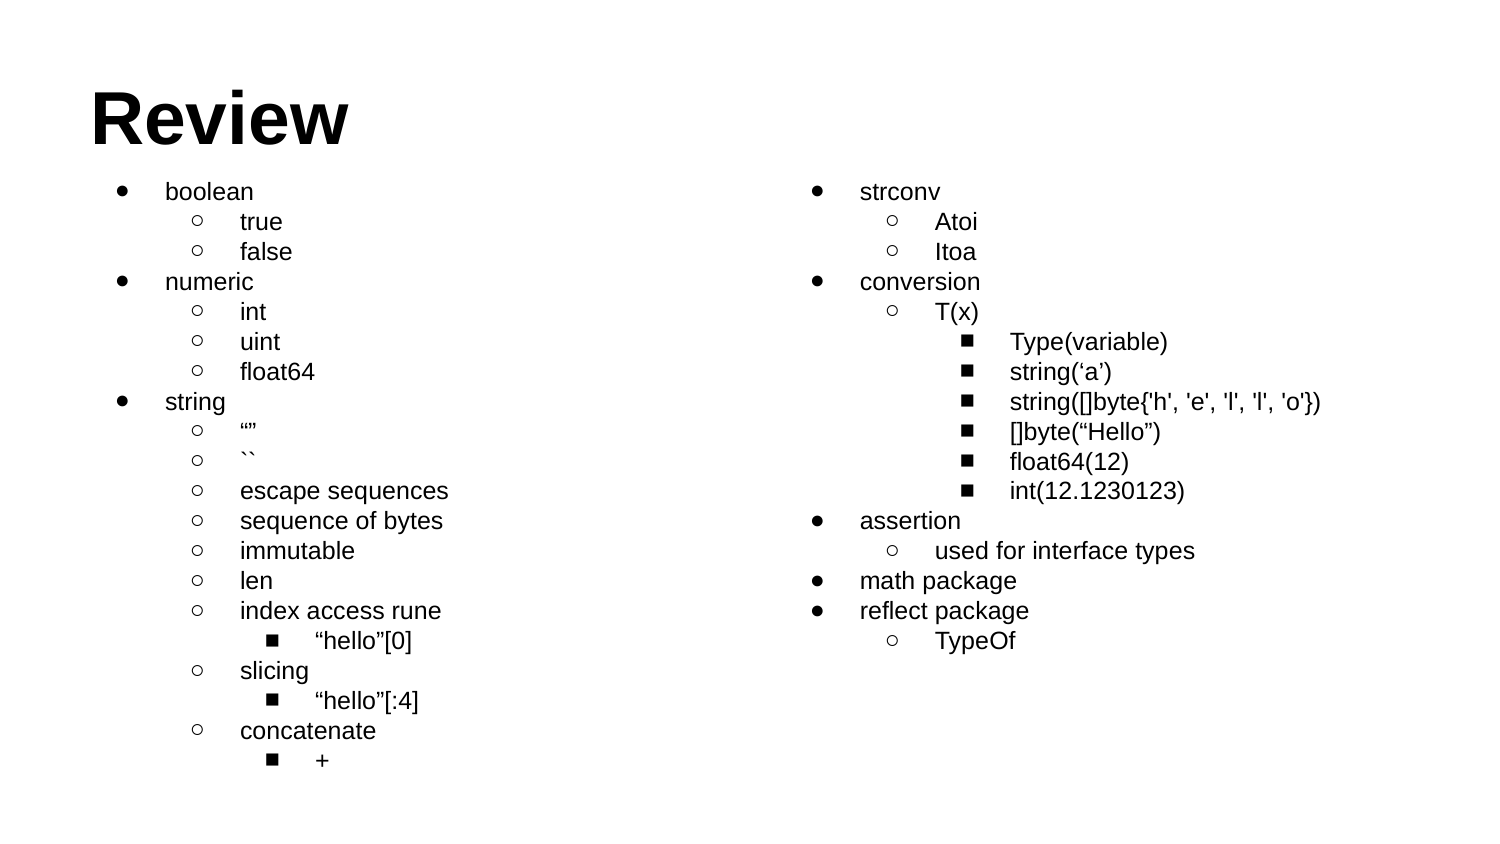

# Review
boolean
true
false
numeric
int
uint
float64
string
“”
``
escape sequences
sequence of bytes
immutable
len
index access rune
“hello”[0]
slicing
“hello”[:4]
concatenate
+
strconv
Atoi
Itoa
conversion
T(x)
Type(variable)
string(‘a’)
string([]byte{'h', 'e', 'l', 'l', 'o'})
[]byte(“Hello”)
float64(12)
int(12.1230123)
assertion
used for interface types
math package
reflect package
TypeOf